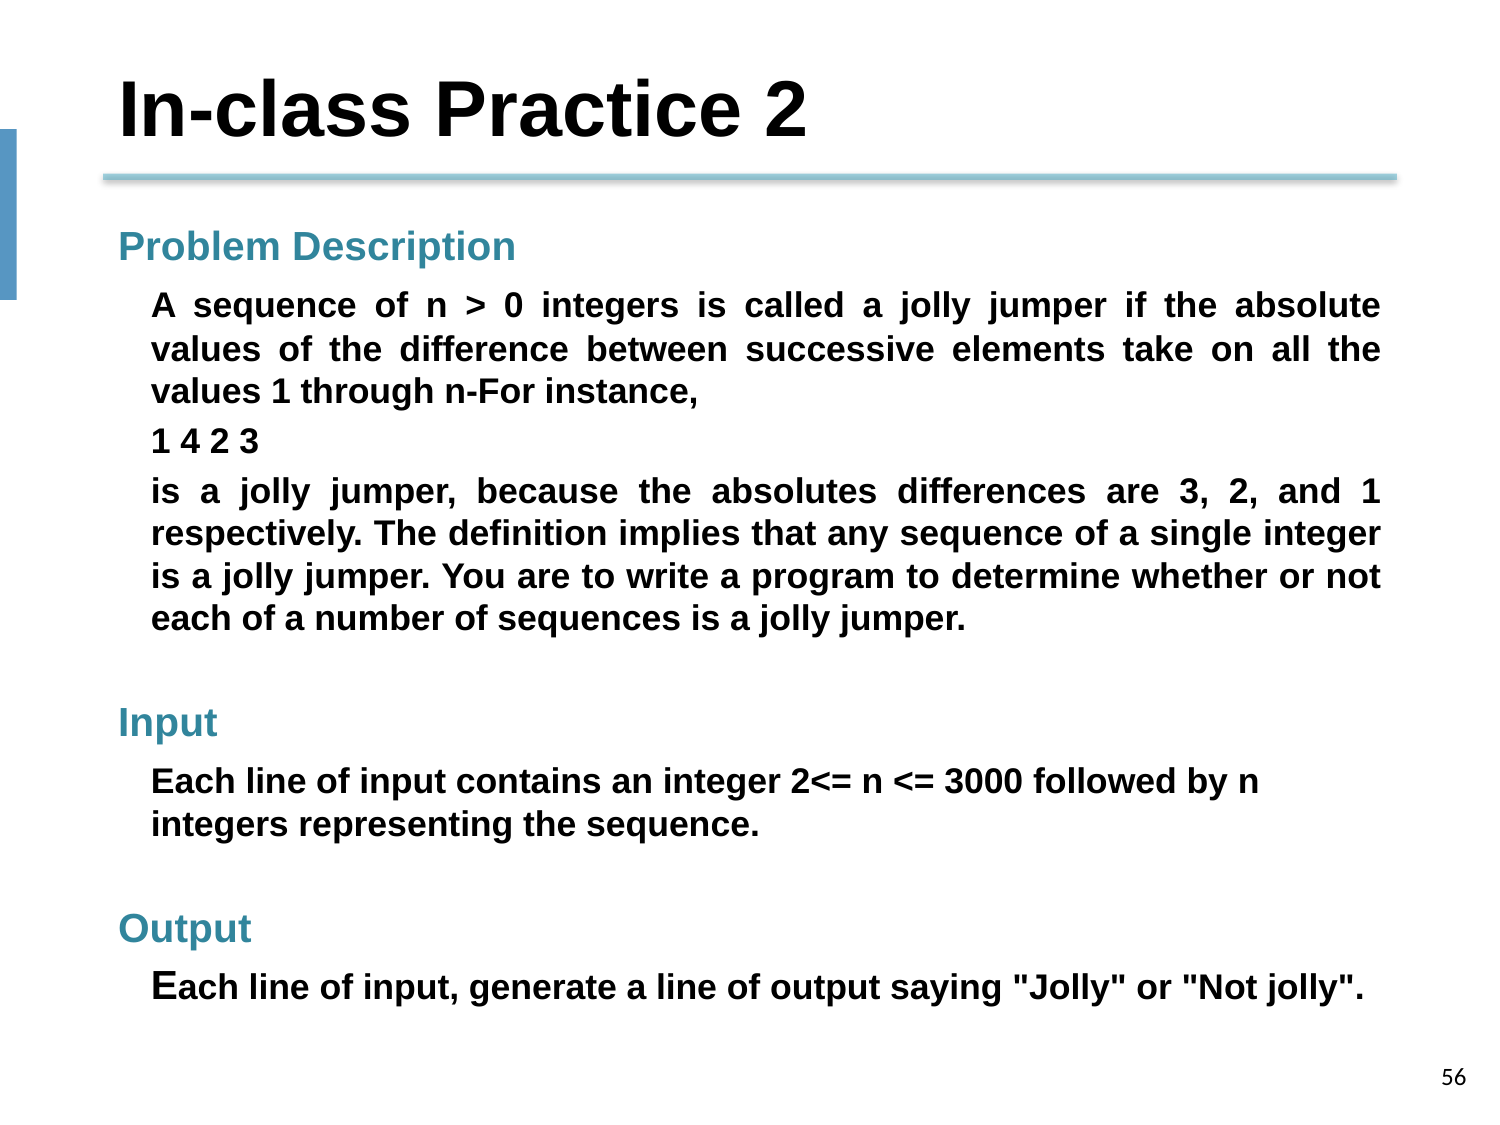

# In-class Practice 2
Problem Description
	A sequence of n > 0 integers is called a jolly jumper if the absolute values of the difference between successive elements take on all the values 1 through n-For instance,
	1 4 2 3
	is a jolly jumper, because the absolutes differences are 3, 2, and 1 respectively. The definition implies that any sequence of a single integer is a jolly jumper. You are to write a program to determine whether or not each of a number of sequences is a jolly jumper.

Input
	Each line of input contains an integer 2<= n <= 3000 followed by n integers representing the sequence.

Output
	Each line of input, generate a line of output saying "Jolly" or "Not jolly".

56